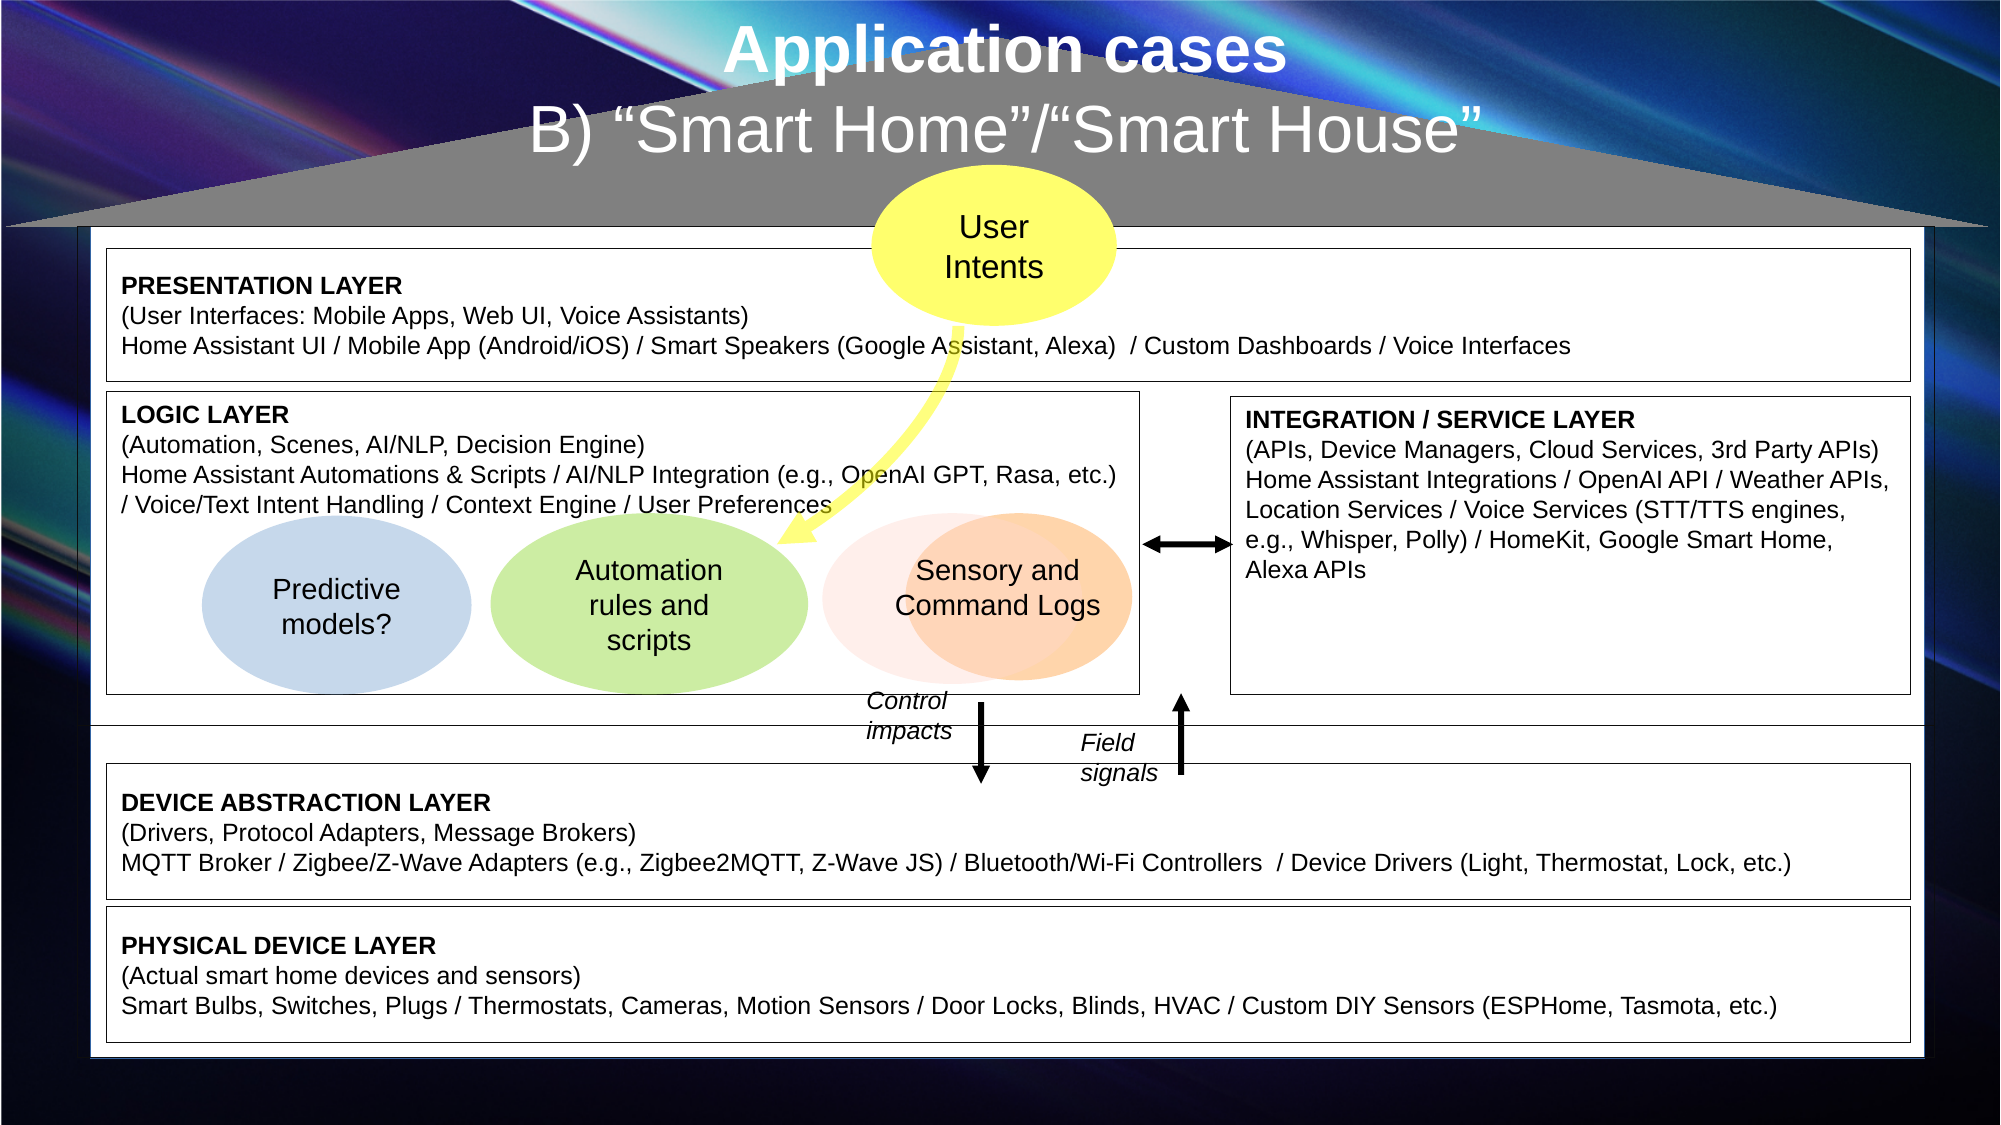

Application cases
B) “Smart Home”/“Smart House”

User Intents

PRESENTATION LAYER
(User Interfaces: Mobile Apps, Web UI, Voice Assistants)
Home Assistant UI / Mobile App (Android/iOS) / Smart Speakers (Google Assistant, Alexa)  / Custom Dashboards / Voice Interfaces

LOGIC LAYER
(Automation, Scenes, AI/NLP, Decision Engine)
Home Assistant Automations & Scripts / AI/NLP Integration (e.g., OpenAI GPT, Rasa, etc.) / Voice/Text Intent Handling / Context Engine / User Preferences
INTEGRATION / SERVICE LAYER
(APIs, Device Managers, Cloud Services, 3rd Party APIs)
Home Assistant Integrations / OpenAI API / Weather APIs, Location Services / Voice Services (STT/TTS engines, e.g., Whisper, Polly) / HomeKit, Google Smart Home, Alexa APIs
Automation rules and scripts

Predictive models?
Sensory and Command Logs

Control
impacts

Field
signals

DEVICE ABSTRACTION LAYER
(Drivers, Protocol Adapters, Message Brokers)
MQTT Broker / Zigbee/Z-Wave Adapters (e.g., Zigbee2MQTT, Z-Wave JS) / Bluetooth/Wi-Fi Controllers  / Device Drivers (Light, Thermostat, Lock, etc.)
PHYSICAL DEVICE LAYER
(Actual smart home devices and sensors)
Smart Bulbs, Switches, Plugs / Thermostats, Cameras, Motion Sensors / Door Locks, Blinds, HVAC / Custom DIY Sensors (ESPHome, Tasmota, etc.)